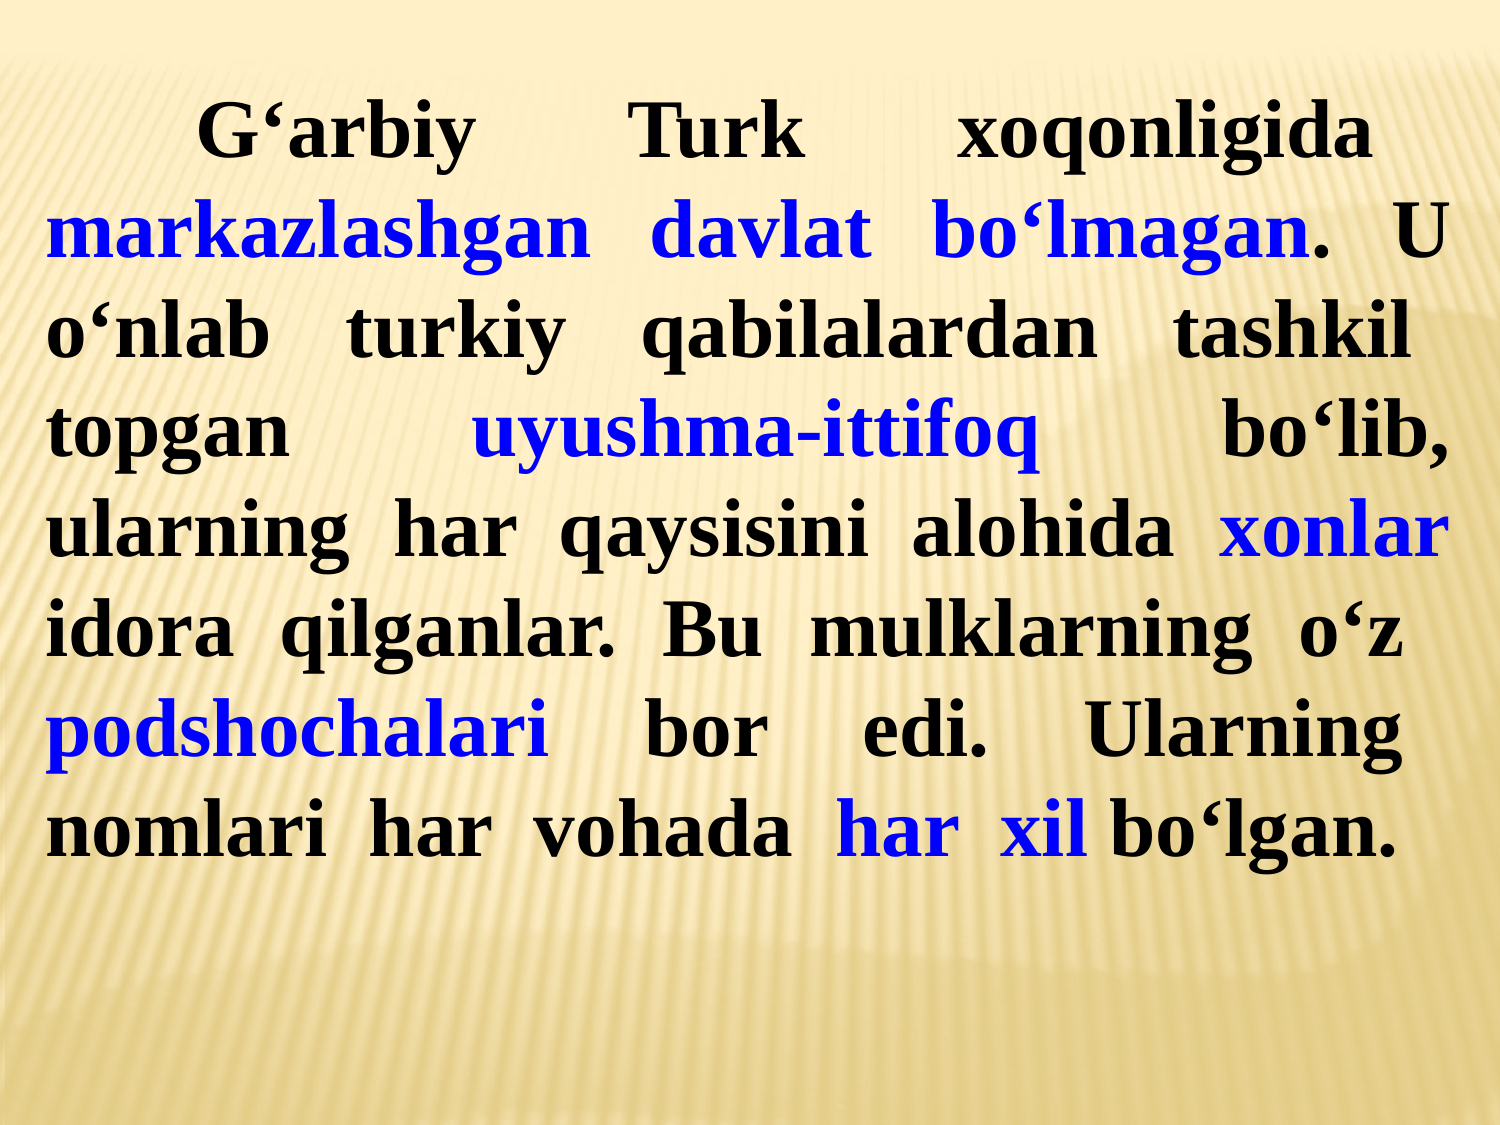

G‘arbiy  Turk  xoqonligida  markazlashgan  davlat  bo‘lmagan.  U o‘nlab  turkiy  qabilalardan  tashkil  topgan  uyushma-ittifoq  bo‘lib, ularning har qaysisini alohida xonlar idora qilganlar. Bu mulklarning o‘z  podshochalari  bor  edi.  Ularning  nomlari  har  vohada  har  xil bo‘lgan.